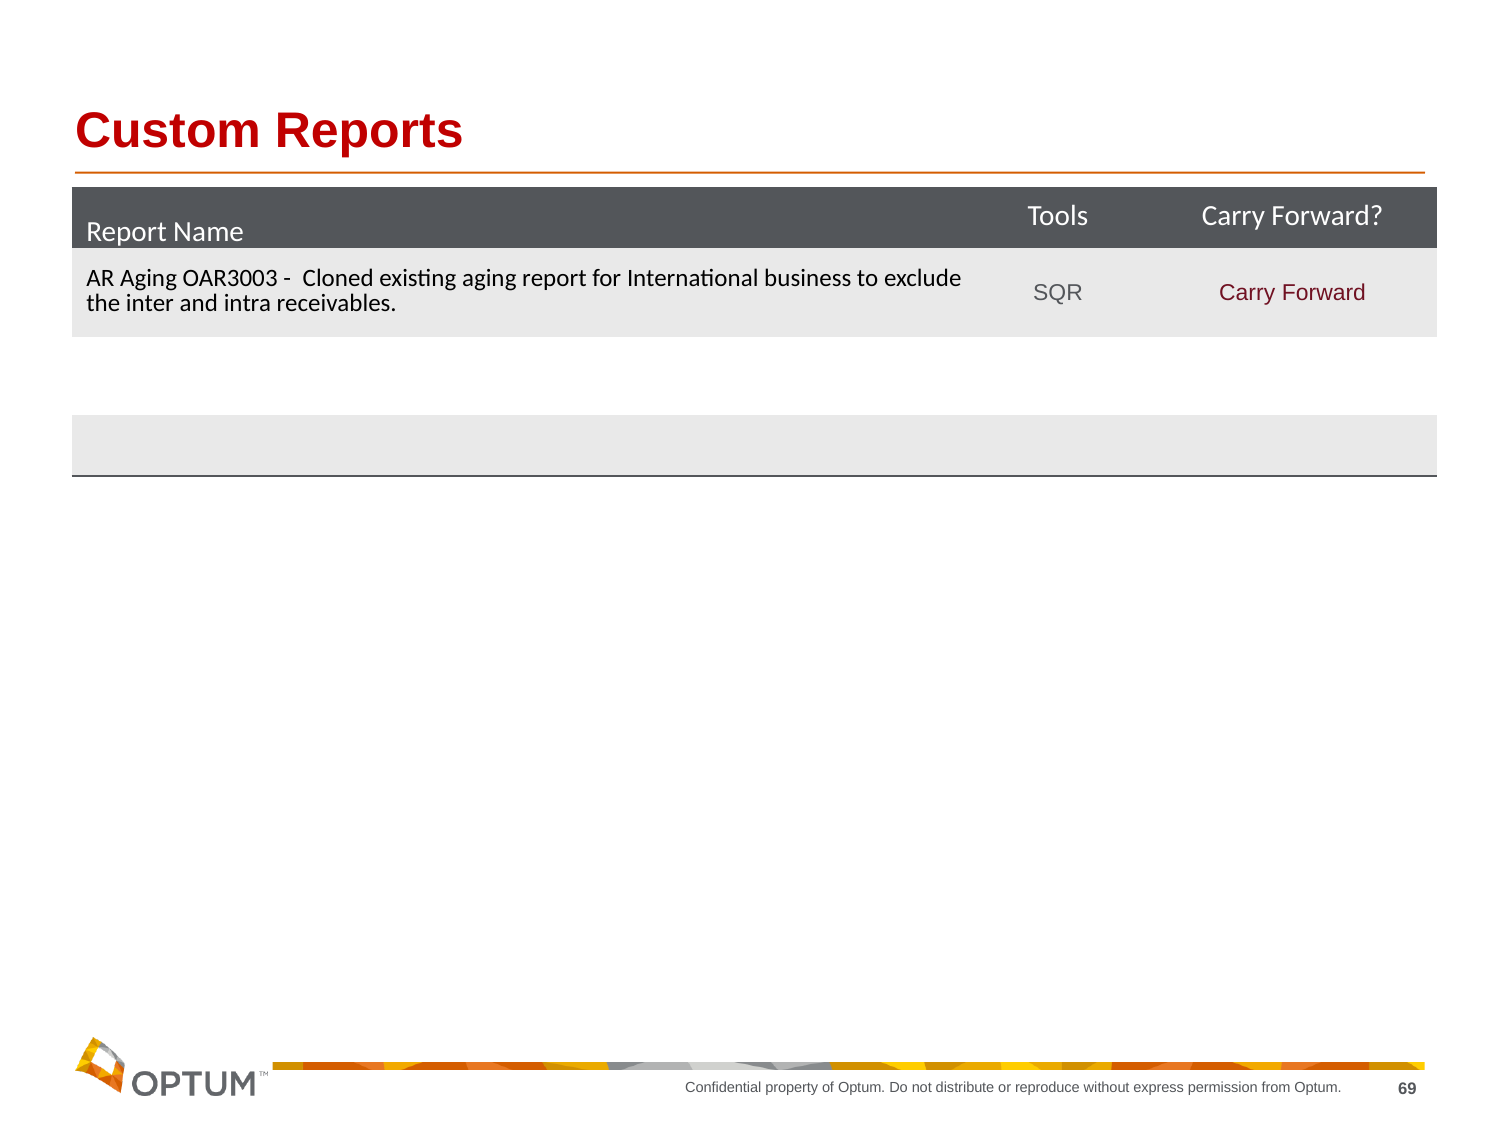

# Custom Reports
| Report Name | Tools | Carry Forward? |
| --- | --- | --- |
| AR Aging OAR3003 - Cloned existing aging report for International business to exclude the inter and intra receivables. | SQR | Carry Forward |
|  |  |  |
|  |  |  |